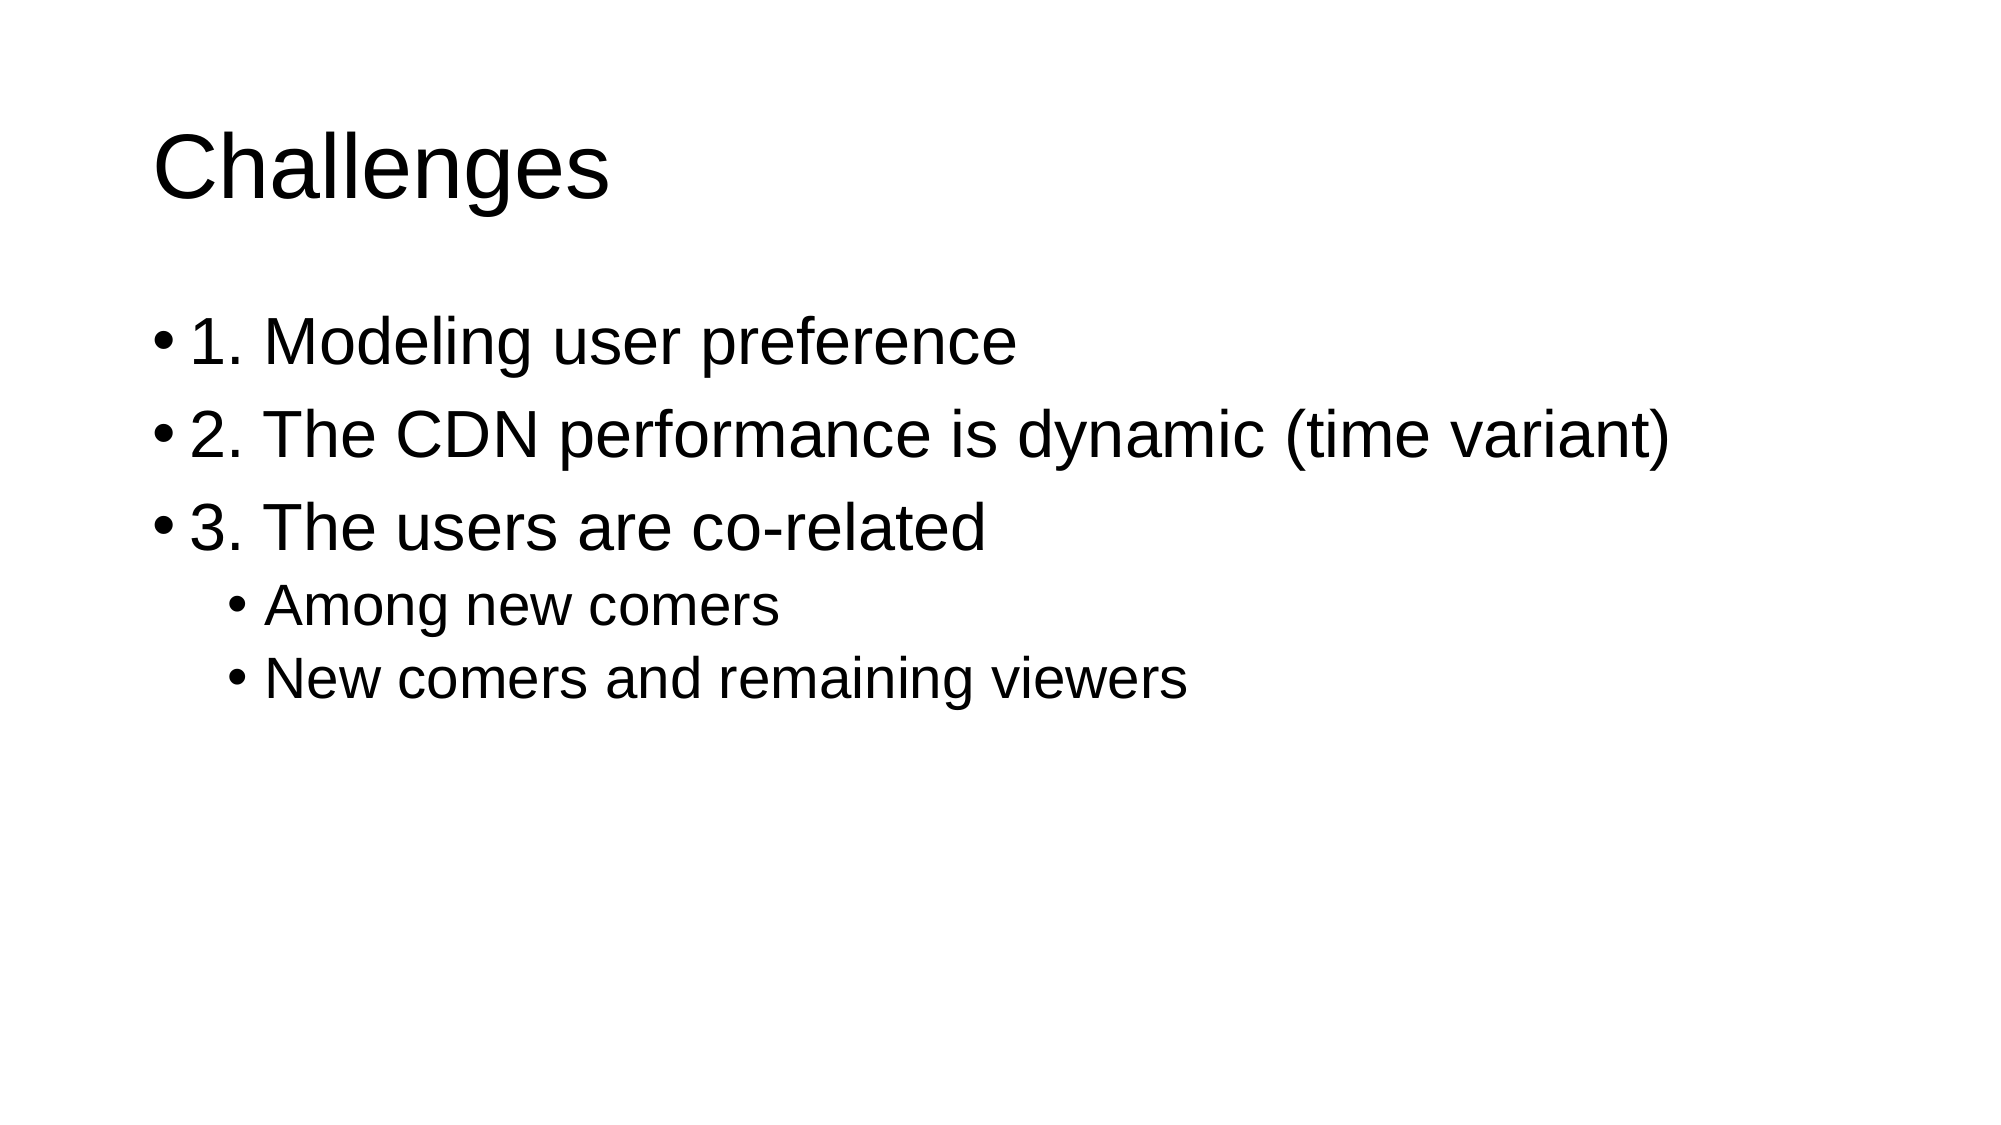

# Challenges
1. Modeling user preference
2. The CDN performance is dynamic (time variant)
3. The users are co-related
Among new comers
New comers and remaining viewers